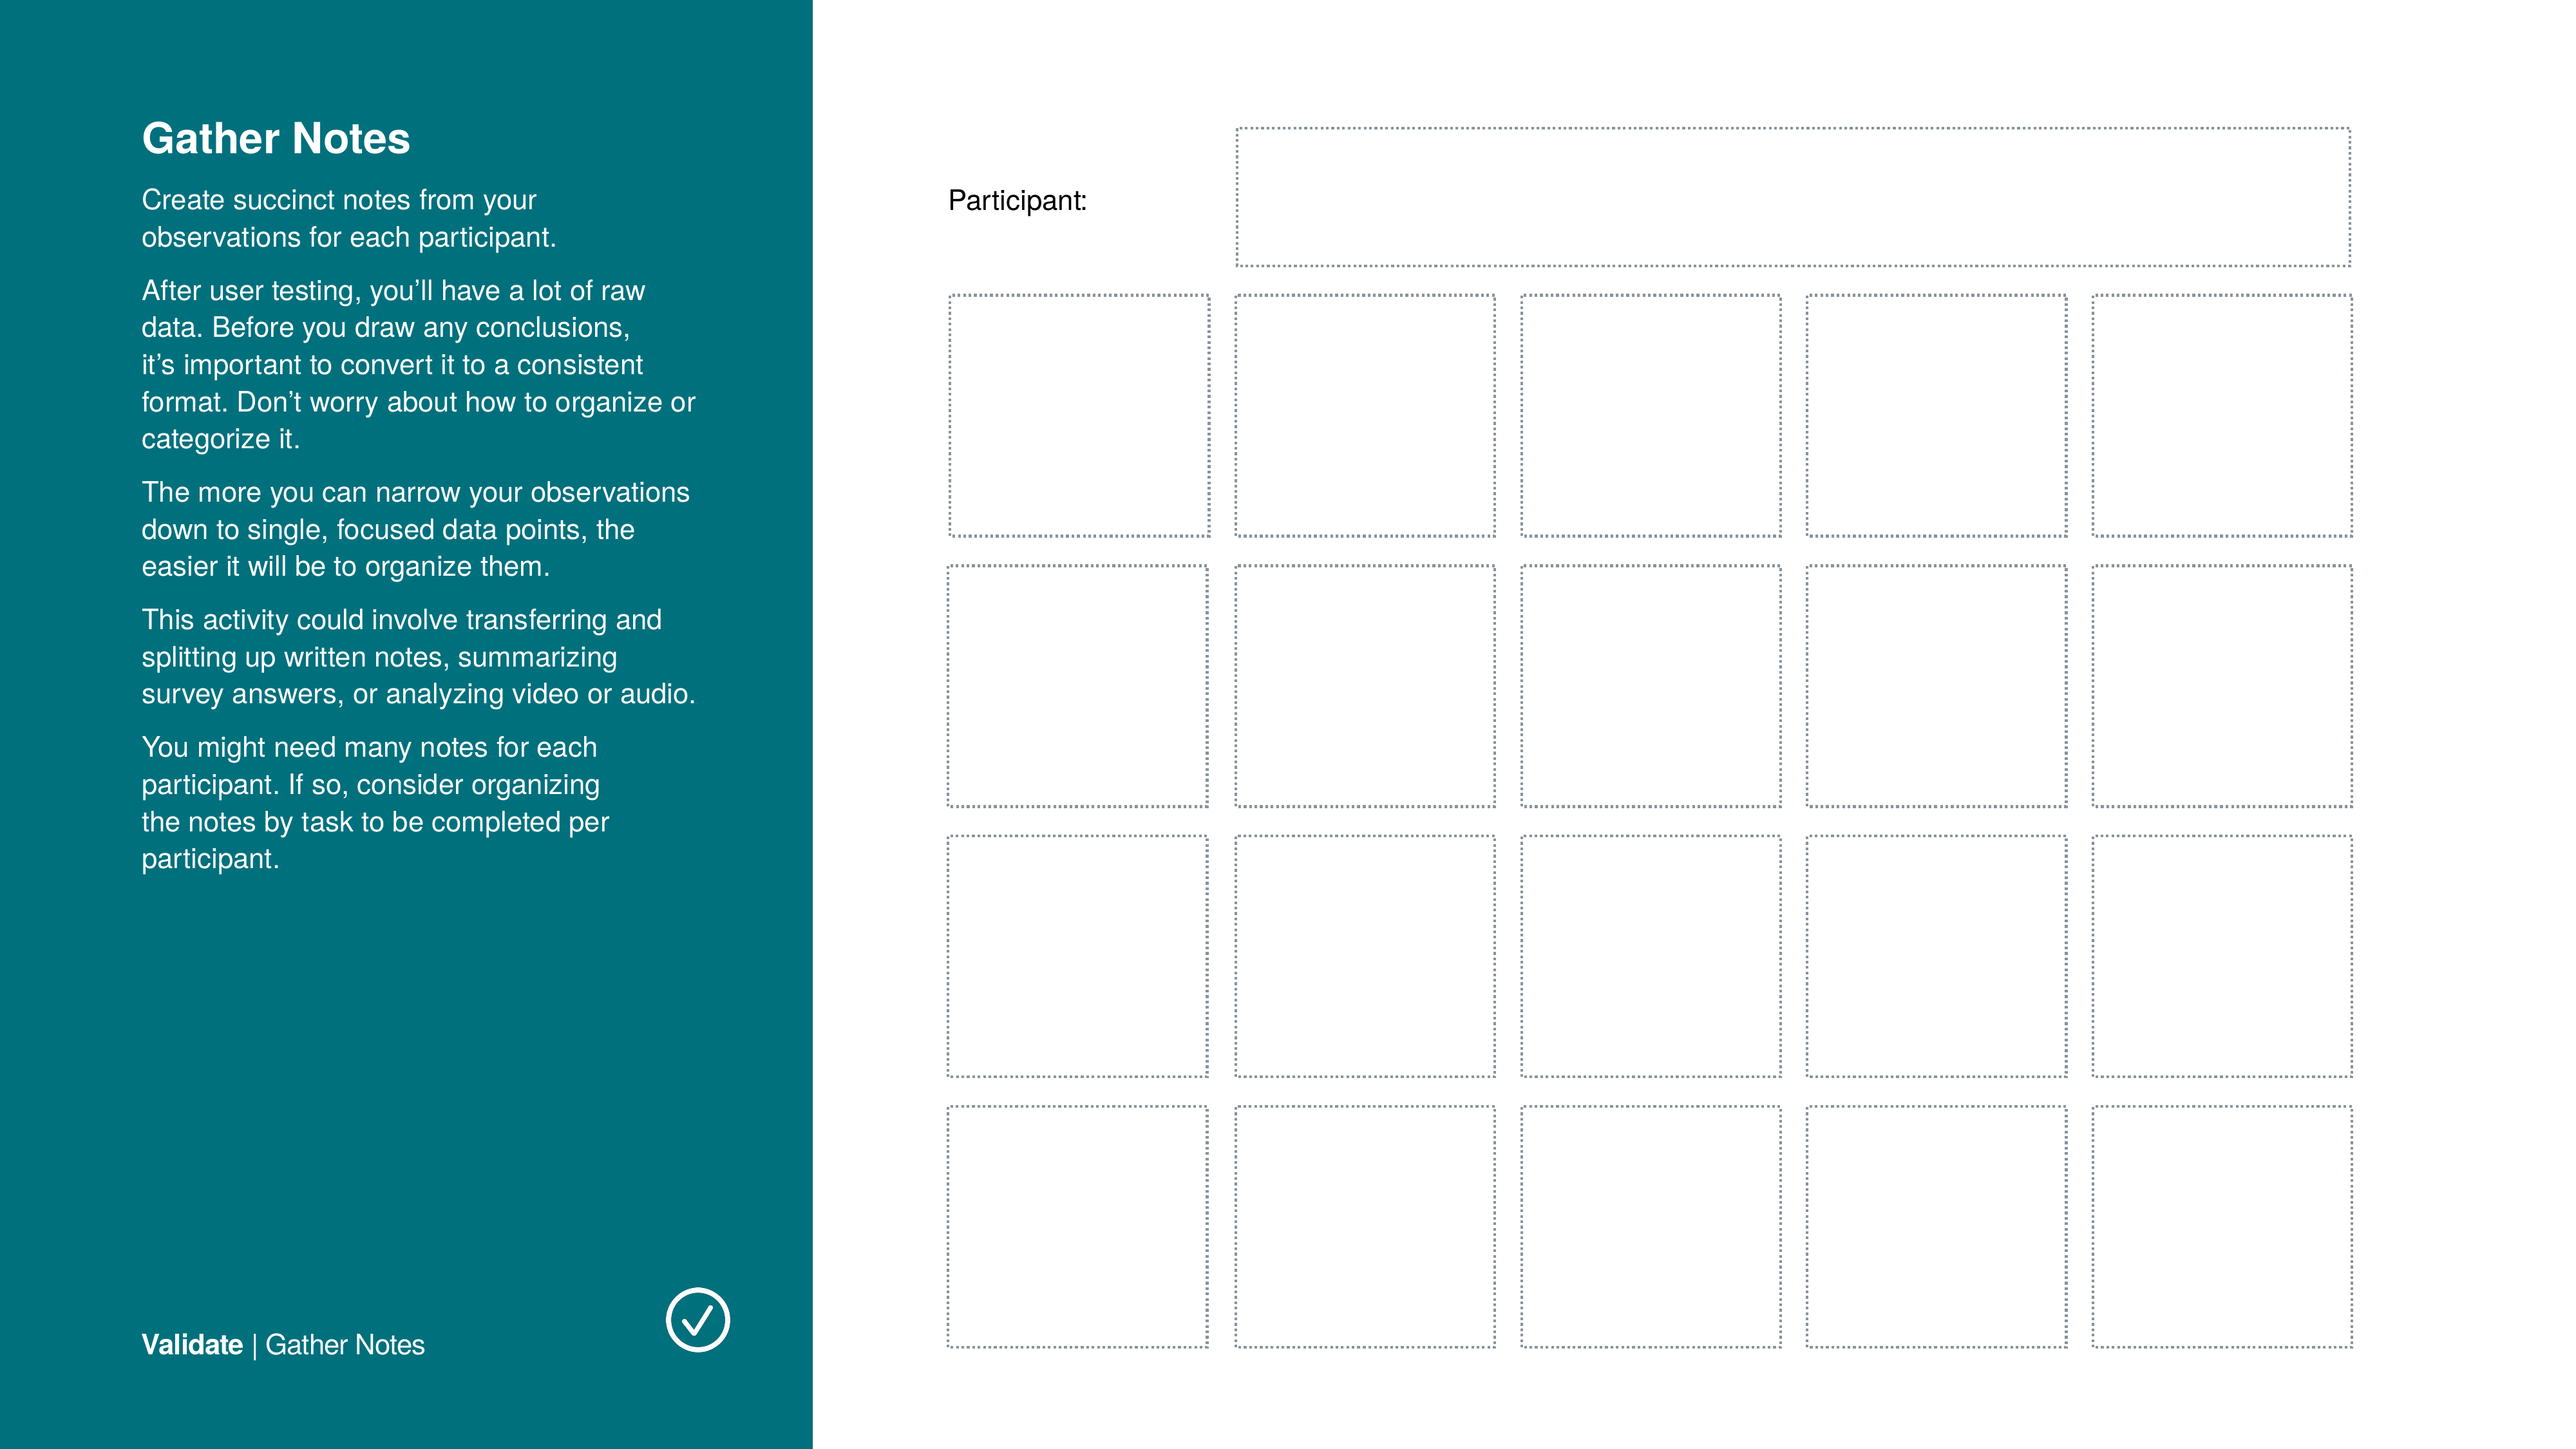

Gather Notes
Create succinct notes from your observations for each participant.
After user testing, you’ll have a lot of raw data. Before you draw any conclusions,
it’s important to convert it to a consistent format. Don’t worry about how to organize or categorize it.
The more you can narrow your observations down to single, focused data points, the easier it will be to organize them.
This activity could involve transferring and splitting up written notes, summarizing survey answers, or analyzing video or audio.
You might need many notes for each participant. If so, consider organizing
the notes by task to be completed per participant.

Participant:

Validate | Gather Notes
116